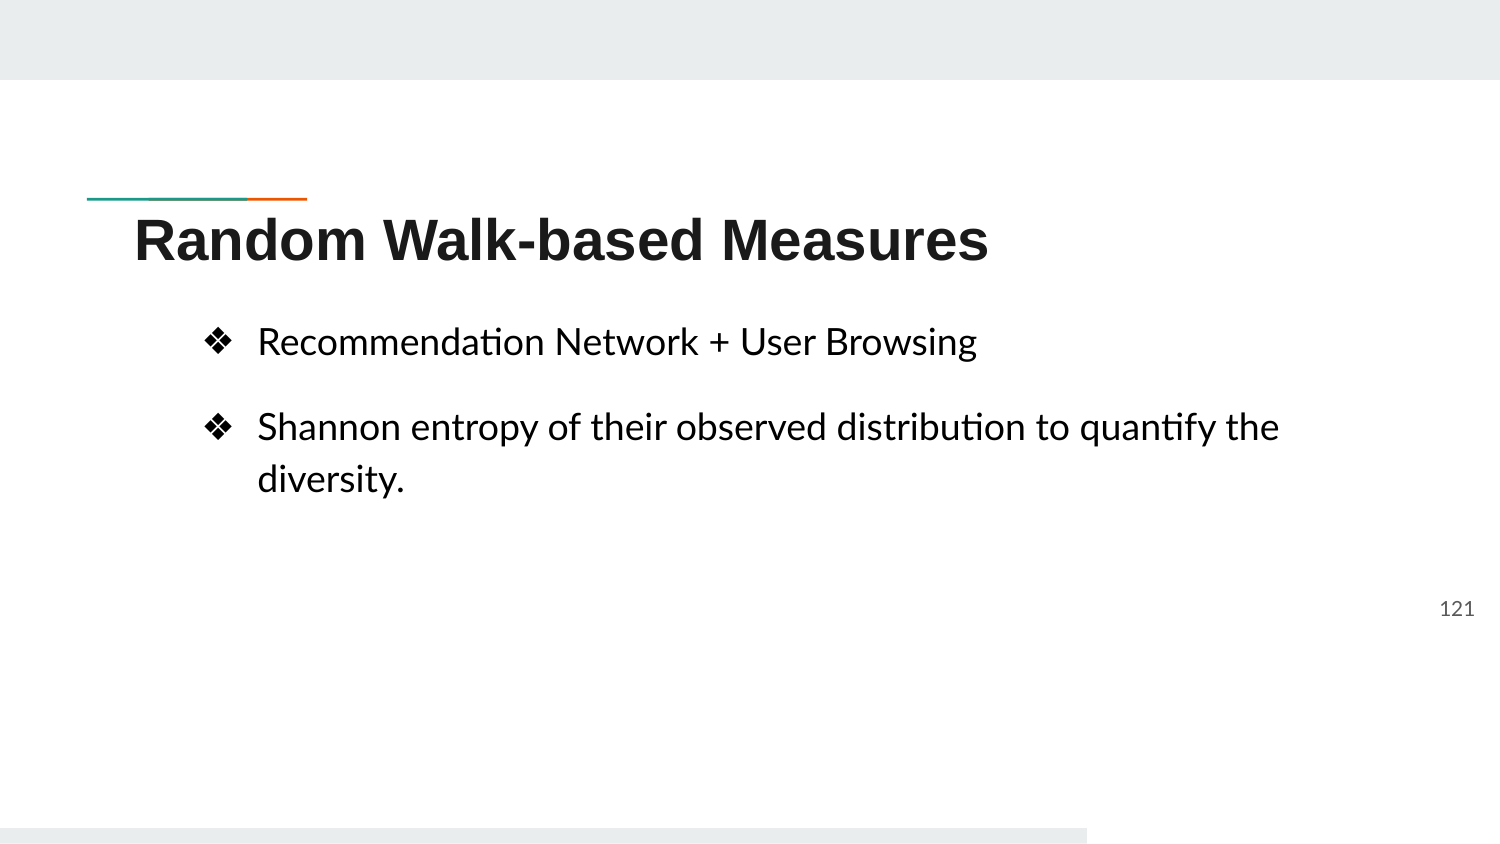

# Random Walk-based Measures
Recommendation Network + User Browsing
Shannon entropy of their observed distribution to quantify the diversity.
121